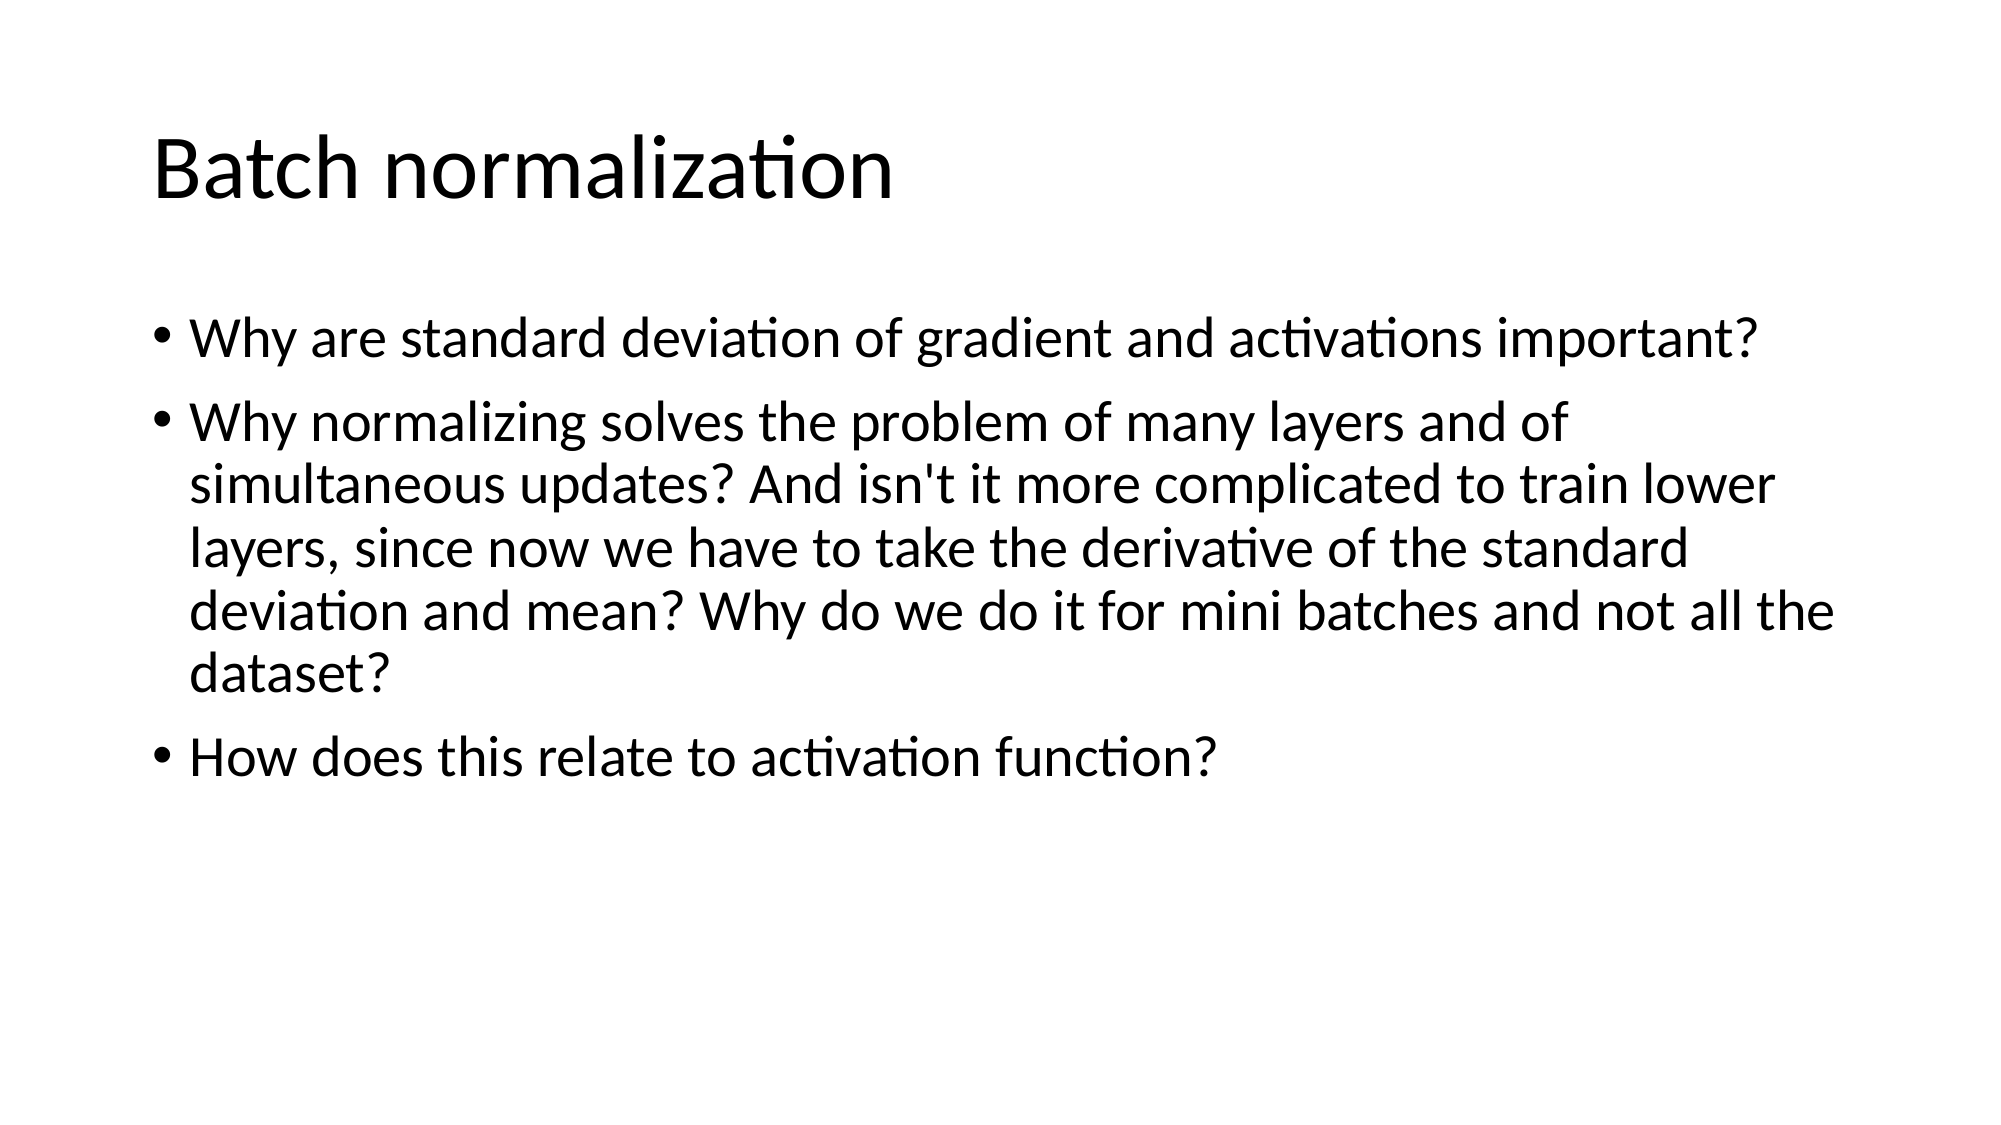

# Batch normalization
Why are standard deviation of gradient and activations important?
Why normalizing solves the problem of many layers and of simultaneous updates? And isn't it more complicated to train lower layers, since now we have to take the derivative of the standard deviation and mean? Why do we do it for mini batches and not all the dataset?
How does this relate to activation function?